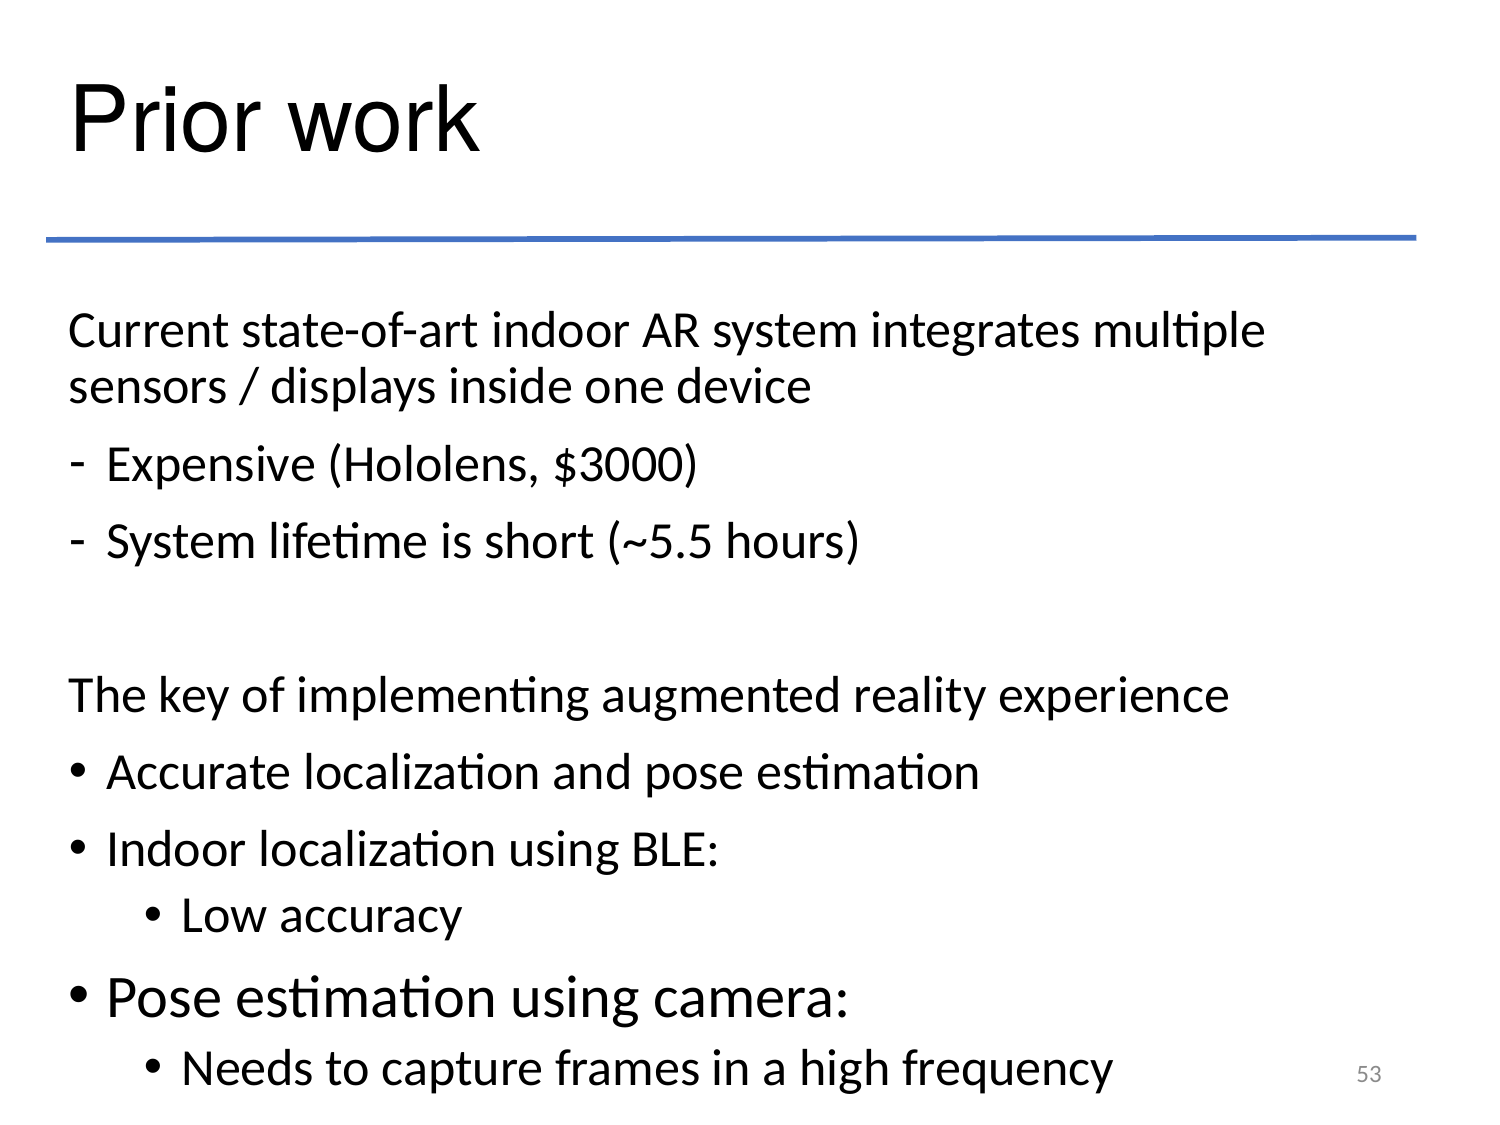

# Prior work
Current state-of-art indoor AR system integrates multiple sensors / displays inside one device
Expensive (Hololens, $3000)
System lifetime is short (~5.5 hours)

The key of implementing augmented reality experience
Accurate localization and pose estimation
Indoor localization using BLE:
Low accuracy
Pose estimation using camera:
Needs to capture frames in a high frequency

53